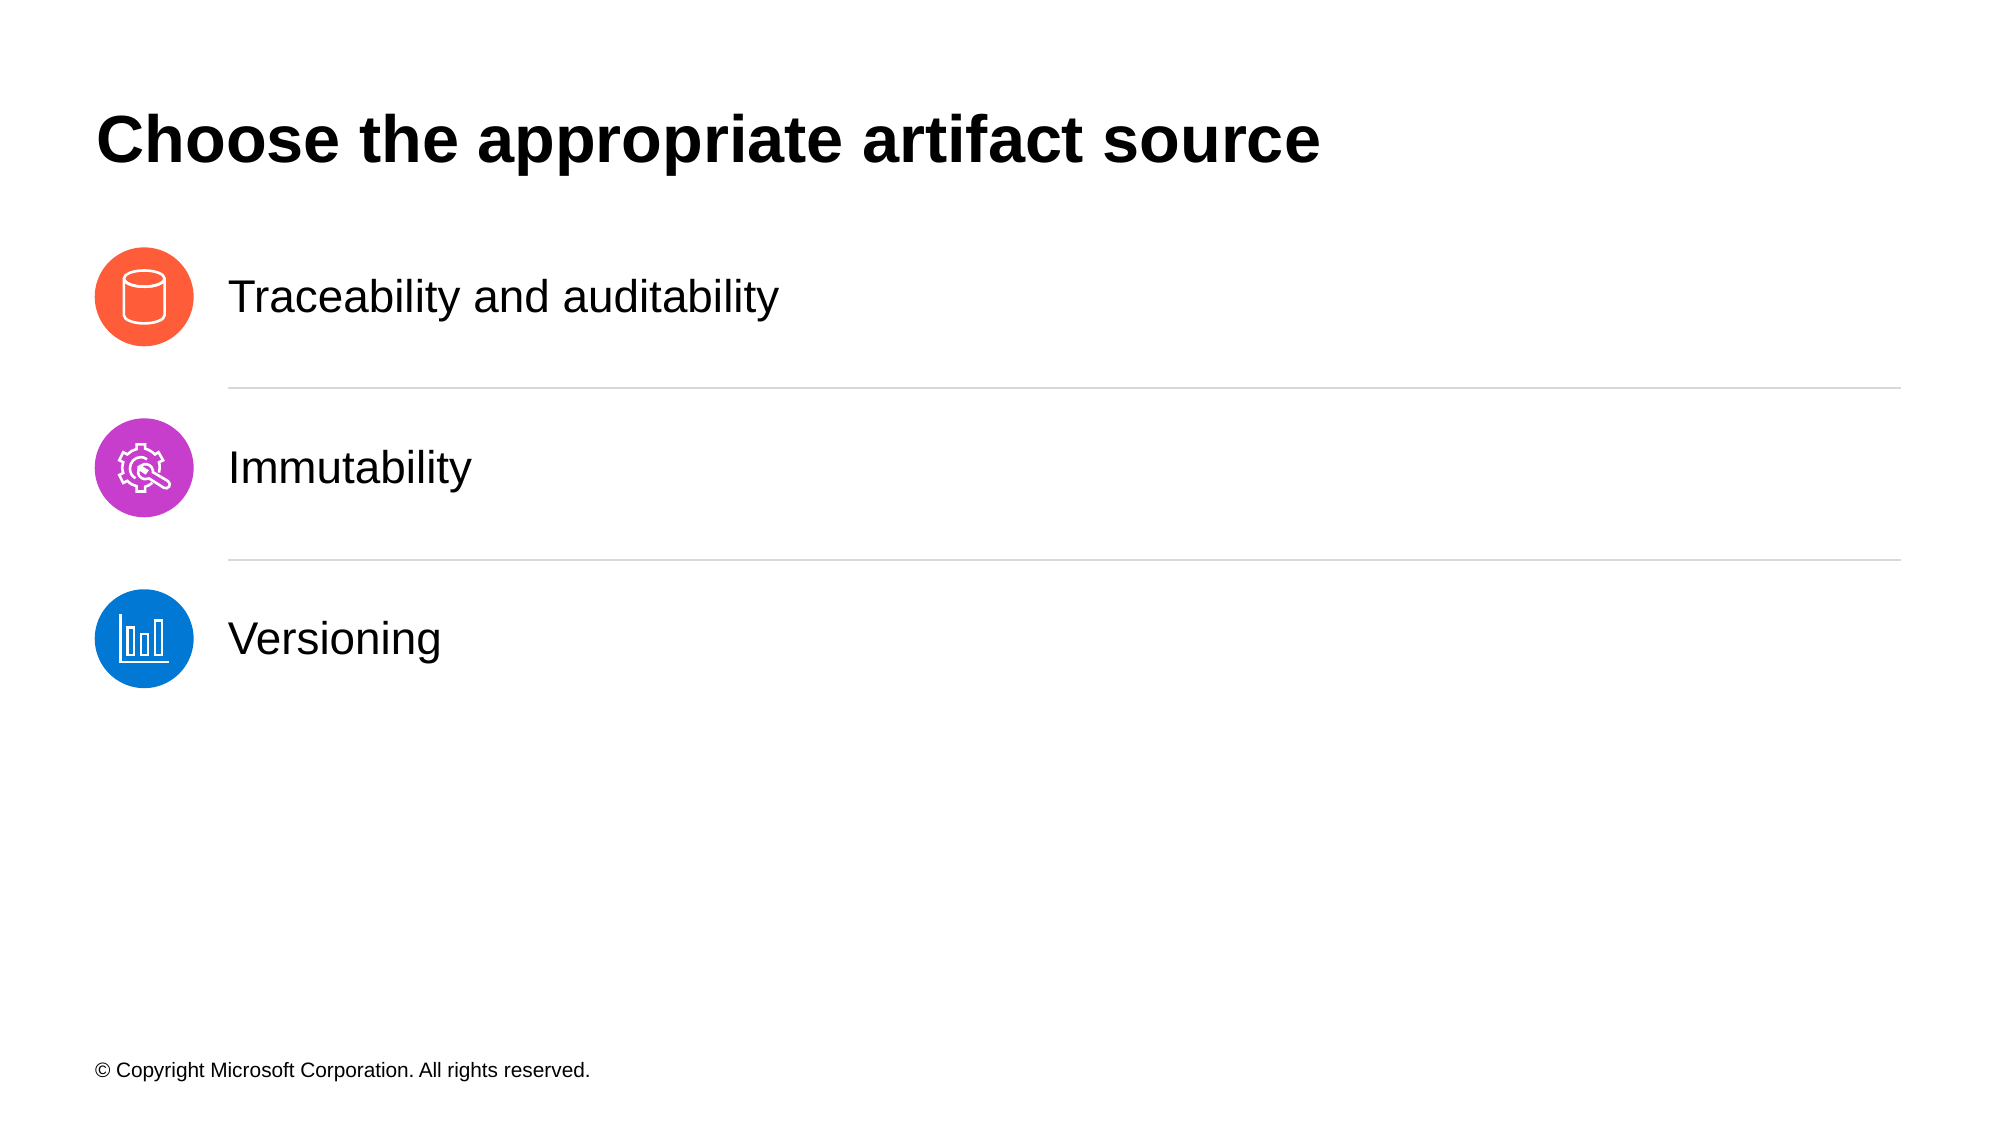

# Choose the appropriate artifact source
Traceability and auditability

Immutability

Versioning